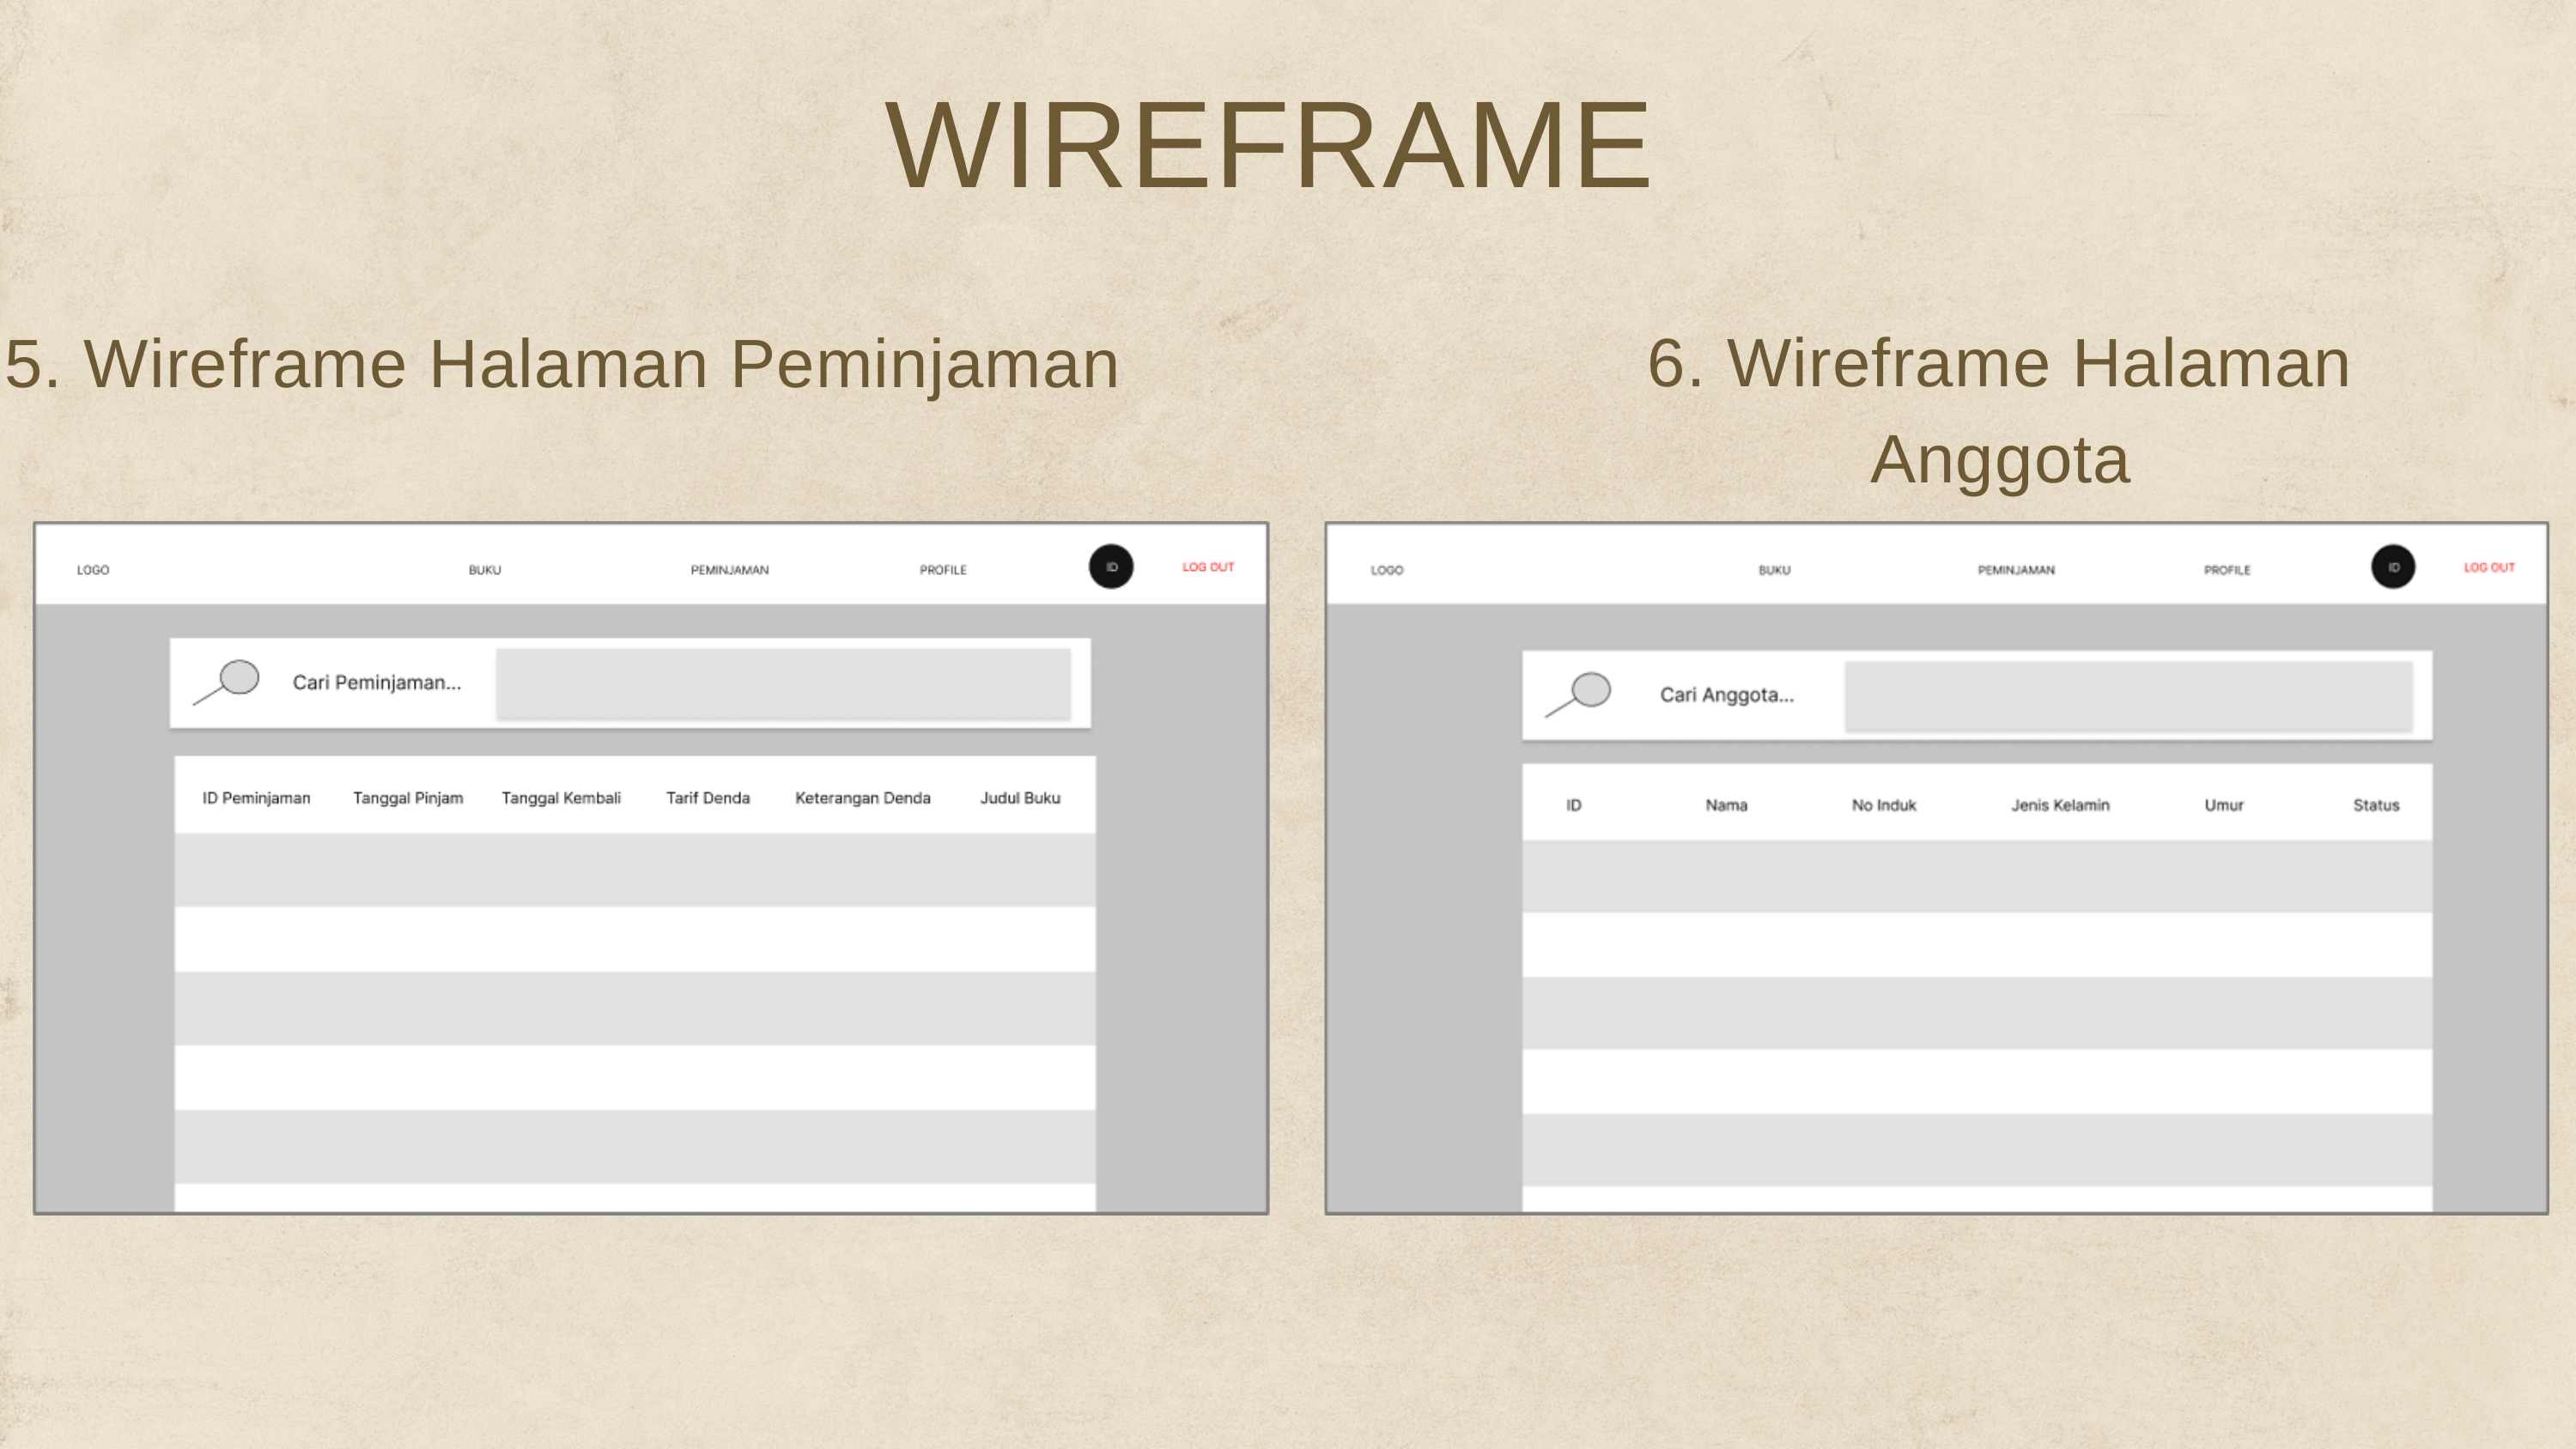

WIREFRAME

5. Wireframe Halaman Peminjaman

6. Wireframe Halaman Anggota